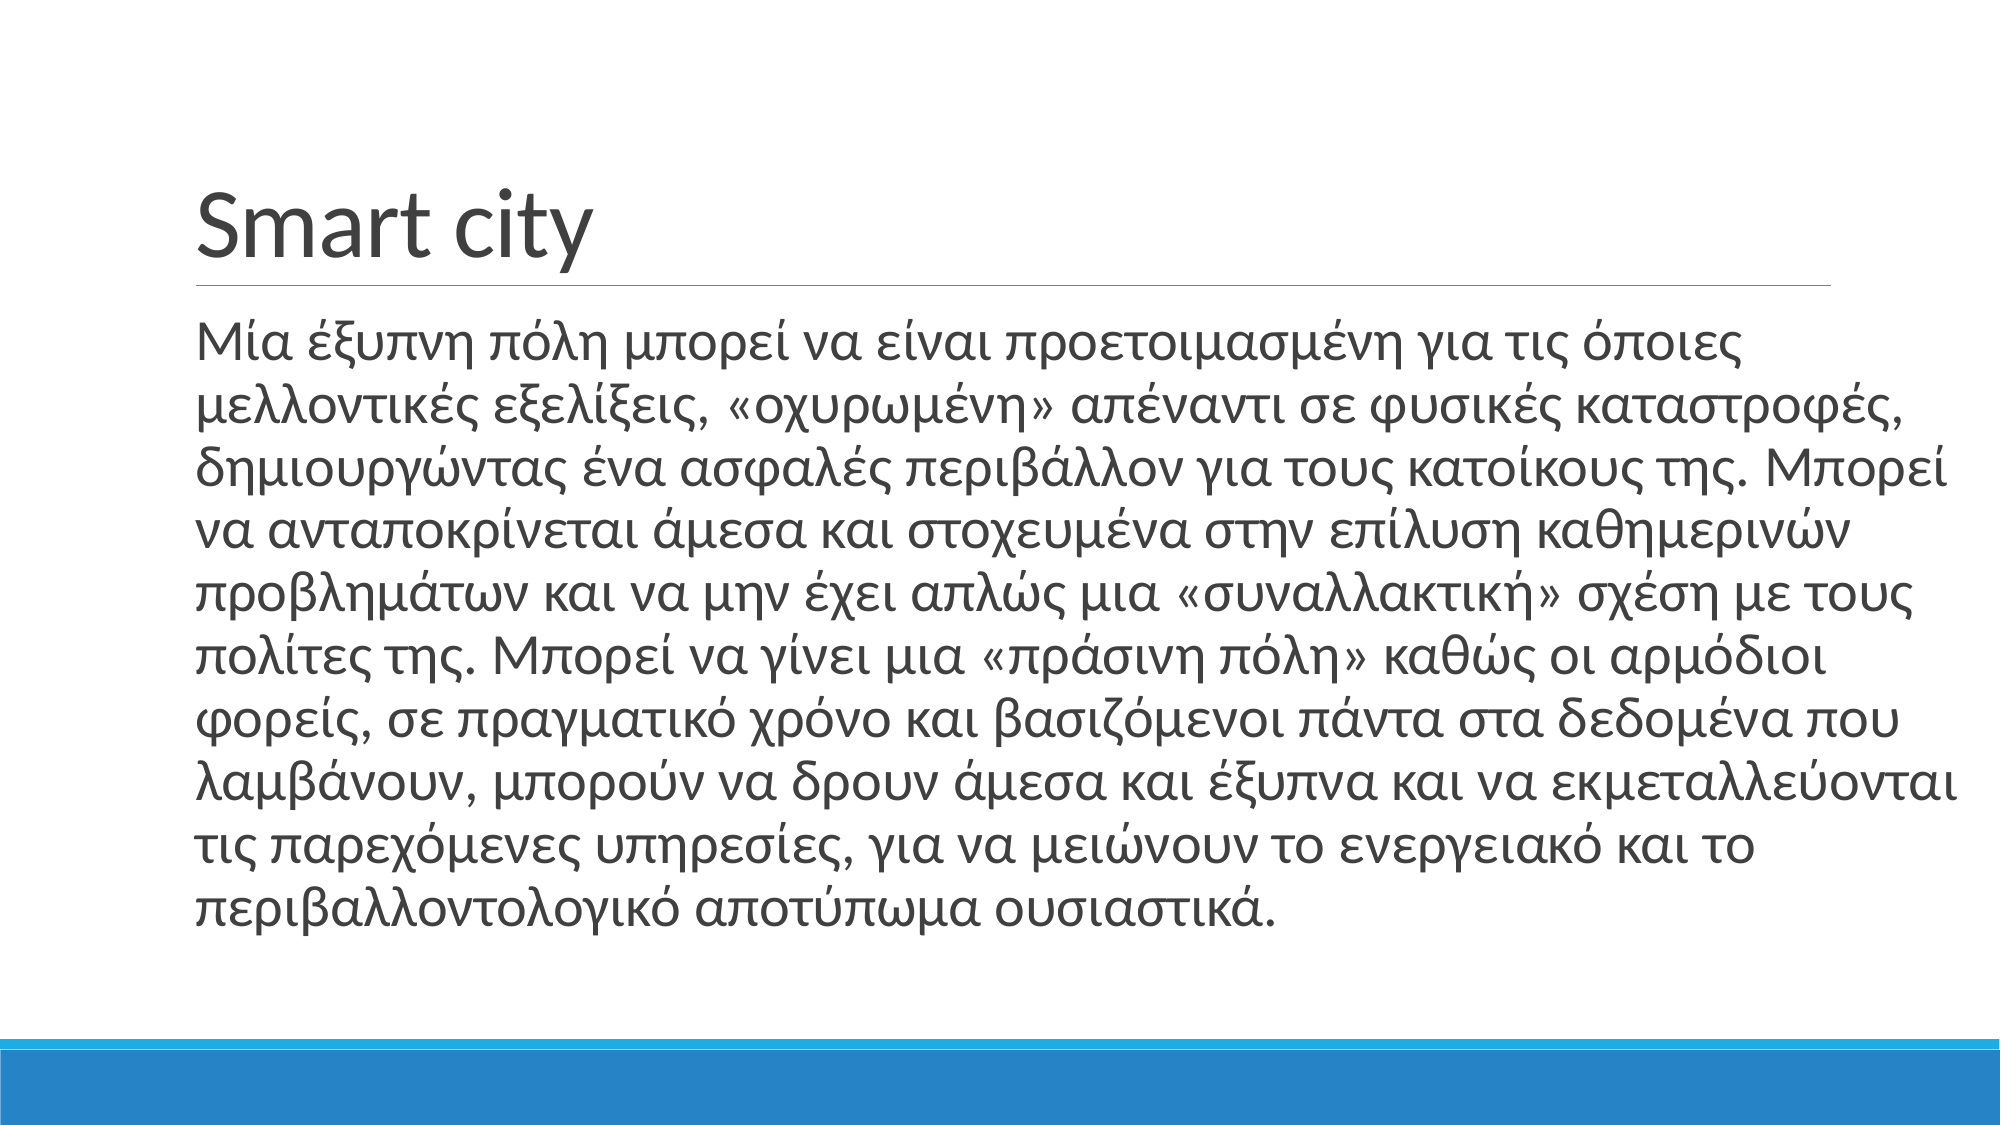

# Smart city
Μία έξυπνη πόλη μπορεί να είναι προετοιμασμένη για τις όποιες μελλοντικές εξελίξεις, «οχυρωμένη» απέναντι σε φυσικές καταστροφές, δημιουργώντας ένα ασφαλές περιβάλλον για τους κατοίκους της. Μπορεί να ανταποκρίνεται άμεσα και στοχευμένα στην επίλυση καθημερινών προβλημάτων και να μην έχει απλώς μια «συναλλακτική» σχέση με τους πολίτες της. Μπορεί να γίνει μια «πράσινη πόλη» καθώς οι αρμόδιοι φορείς, σε πραγματικό χρόνο και βασιζόμενοι πάντα στα δεδομένα που λαμβάνουν, μπορούν να δρουν άμεσα και έξυπνα και να εκμεταλλεύονται τις παρεχόμενες υπηρεσίες, για να μειώνουν το ενεργειακό και το περιβαλλοντολογικό αποτύπωμα ουσιαστικά.